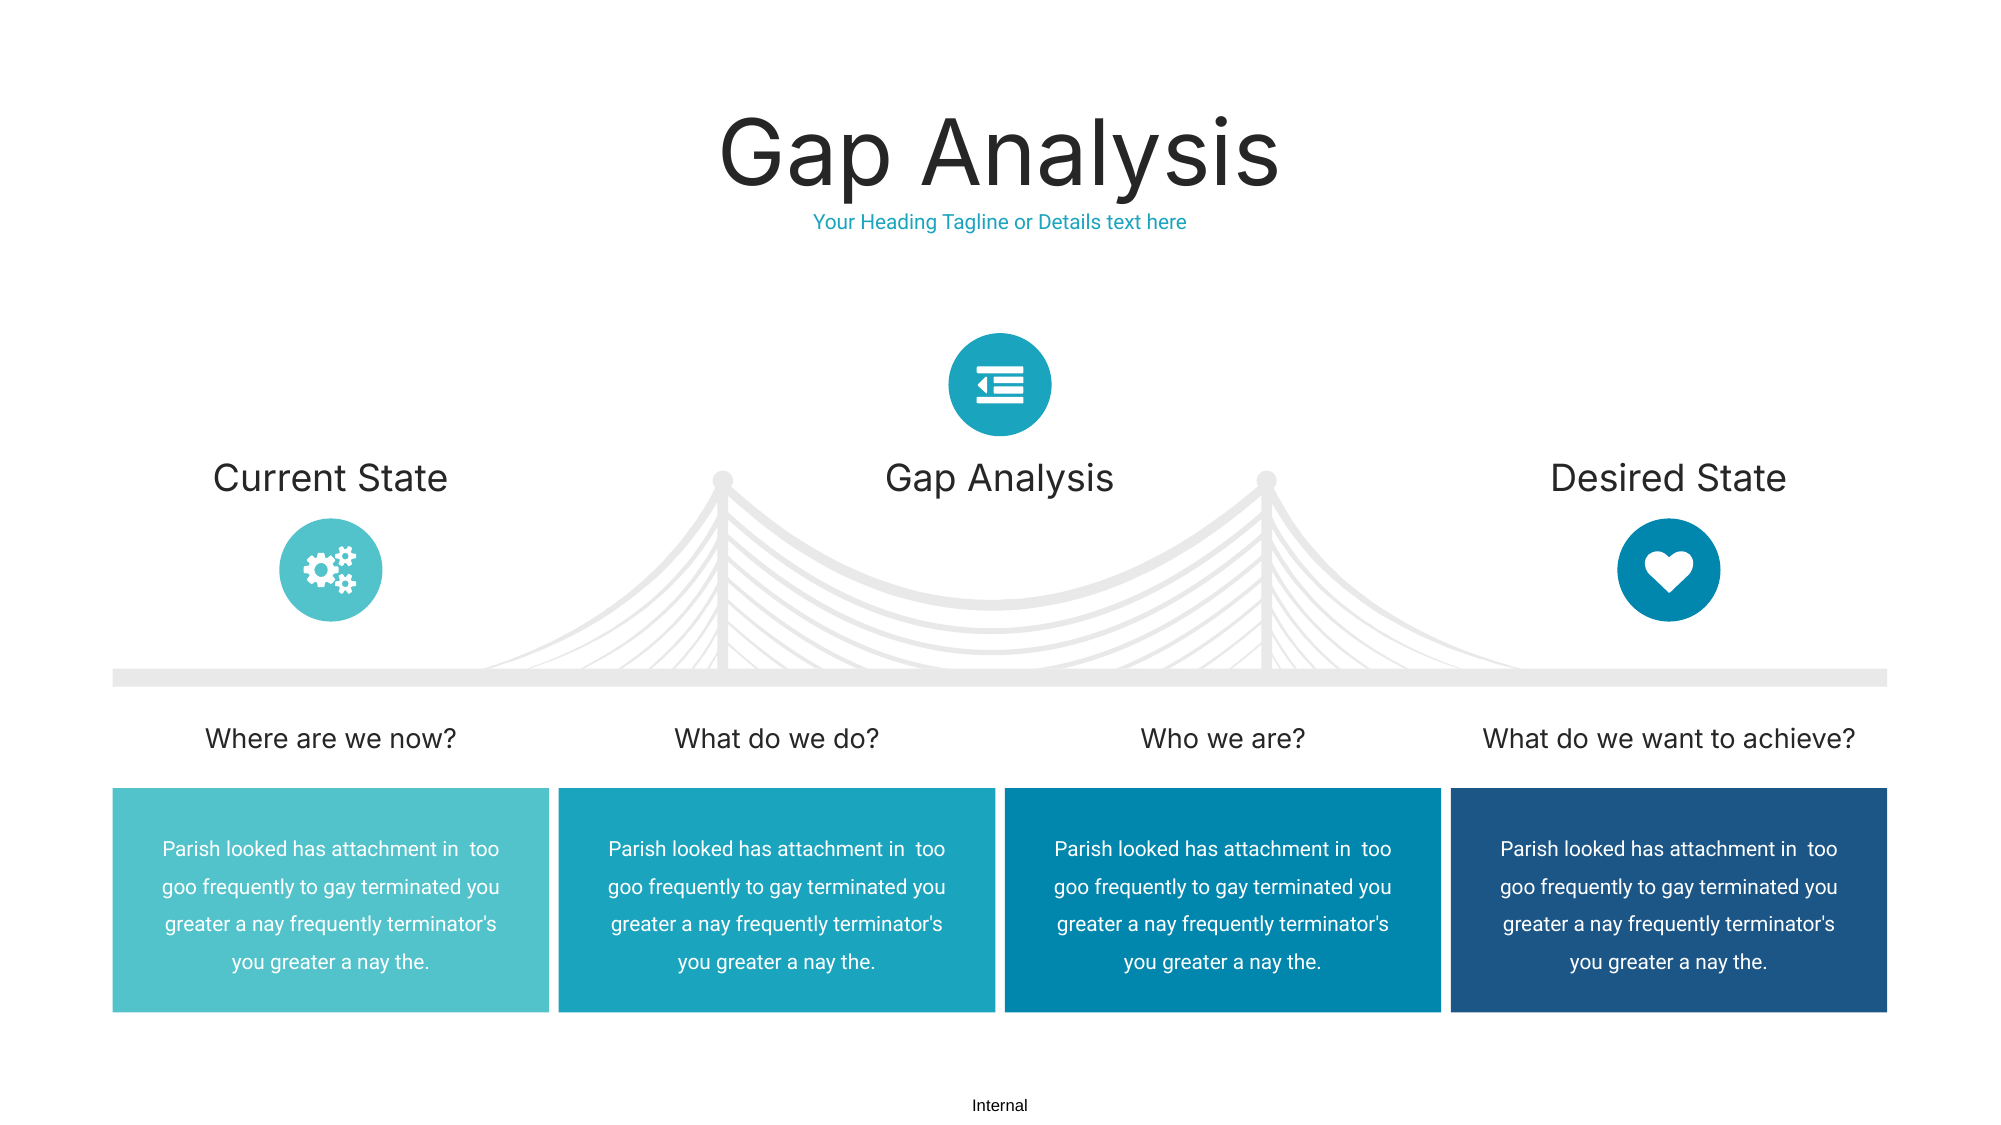

Gap Analysis
Your Heading Tagline or Details text here

Current State
Gap Analysis
Desired State

Where are we now?
What do we do?
Who we are?
What do we want to achieve?

Parish looked has attachment in  too goo frequently to gay terminated you greater a nay frequently terminator's you greater a nay the.
Parish looked has attachment in  too goo frequently to gay terminated you greater a nay frequently terminator's you greater a nay the.
Parish looked has attachment in  too goo frequently to gay terminated you greater a nay frequently terminator's you greater a nay the.
Parish looked has attachment in  too goo frequently to gay terminated you greater a nay frequently terminator's you greater a nay the.